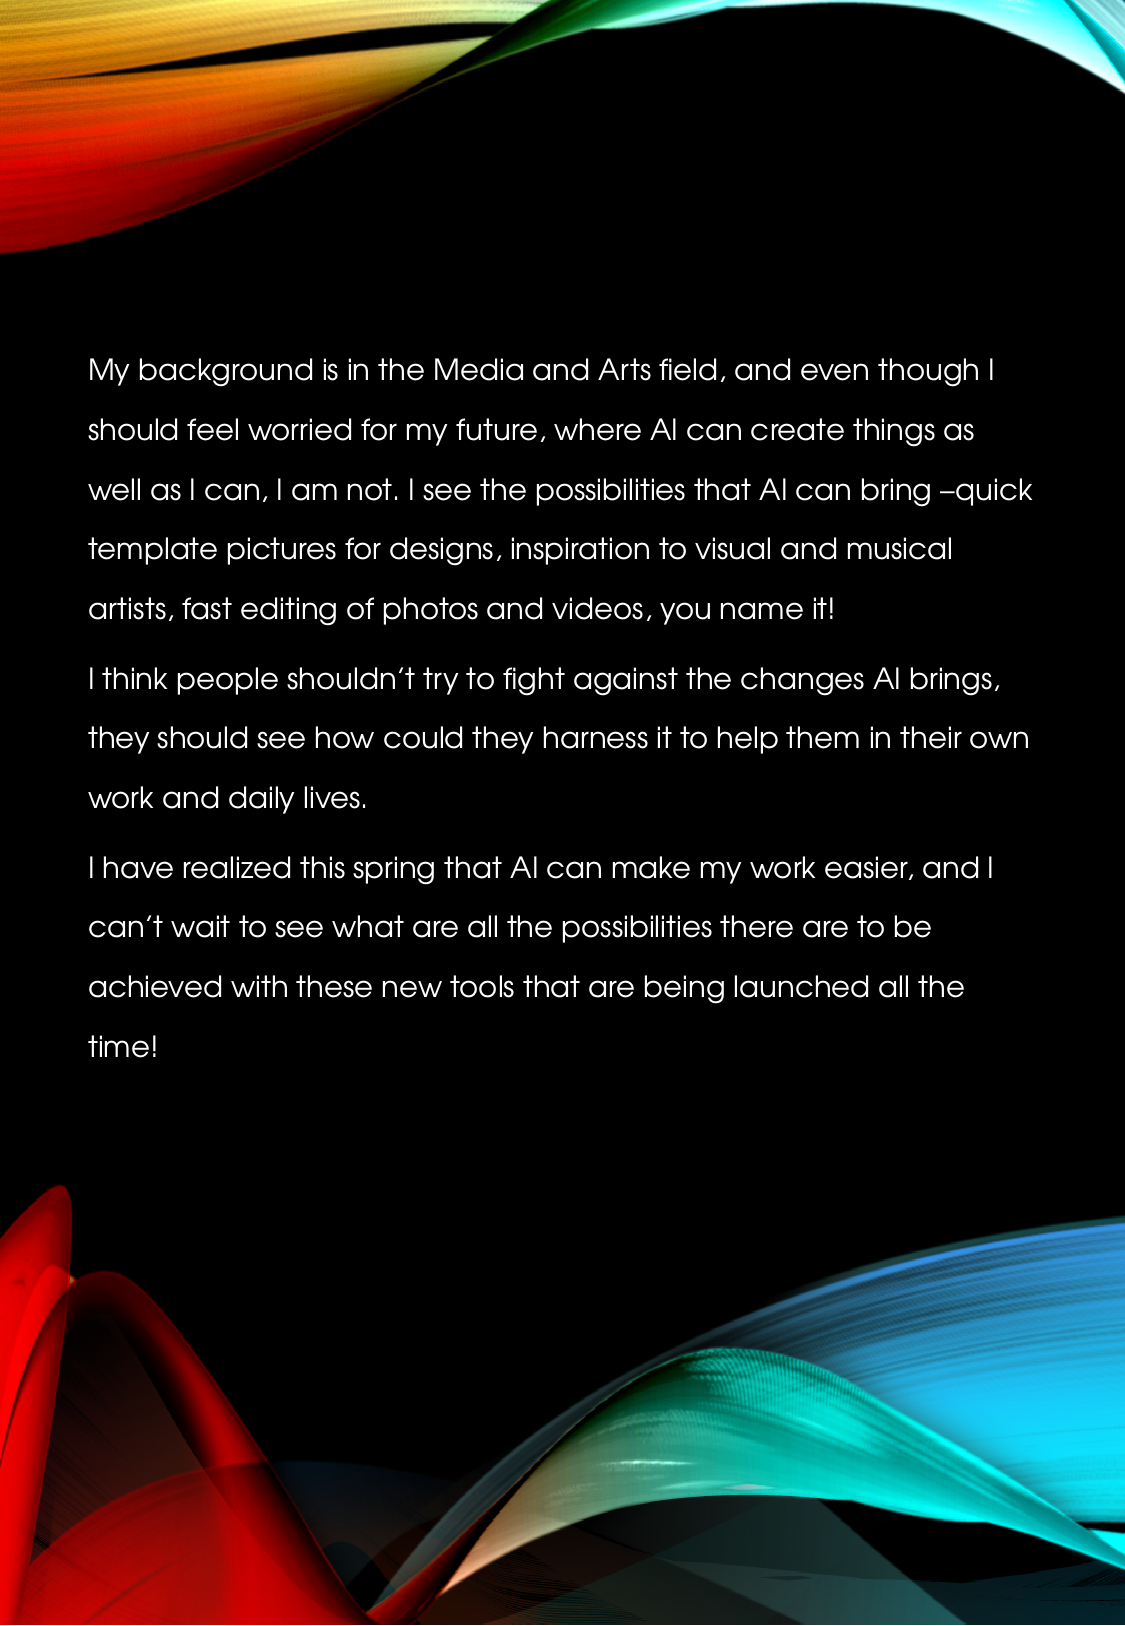

My background is in the Media and Arts field, and even though I should feel worried for my future, where AI can create things as well as I can, I am not. I see the possibilities that AI can bring –quick template pictures for designs, inspiration to visual and musical artists, fast editing of photos and videos, you name it!
I think people shouldn’t try to fight against the changes AI brings, they should see how could they harness it to help them in their own work and daily lives.
I have realized this spring that AI can make my work easier, and I can’t wait to see what are all the possibilities there are to be achieved with these new tools that are being launched all the time!